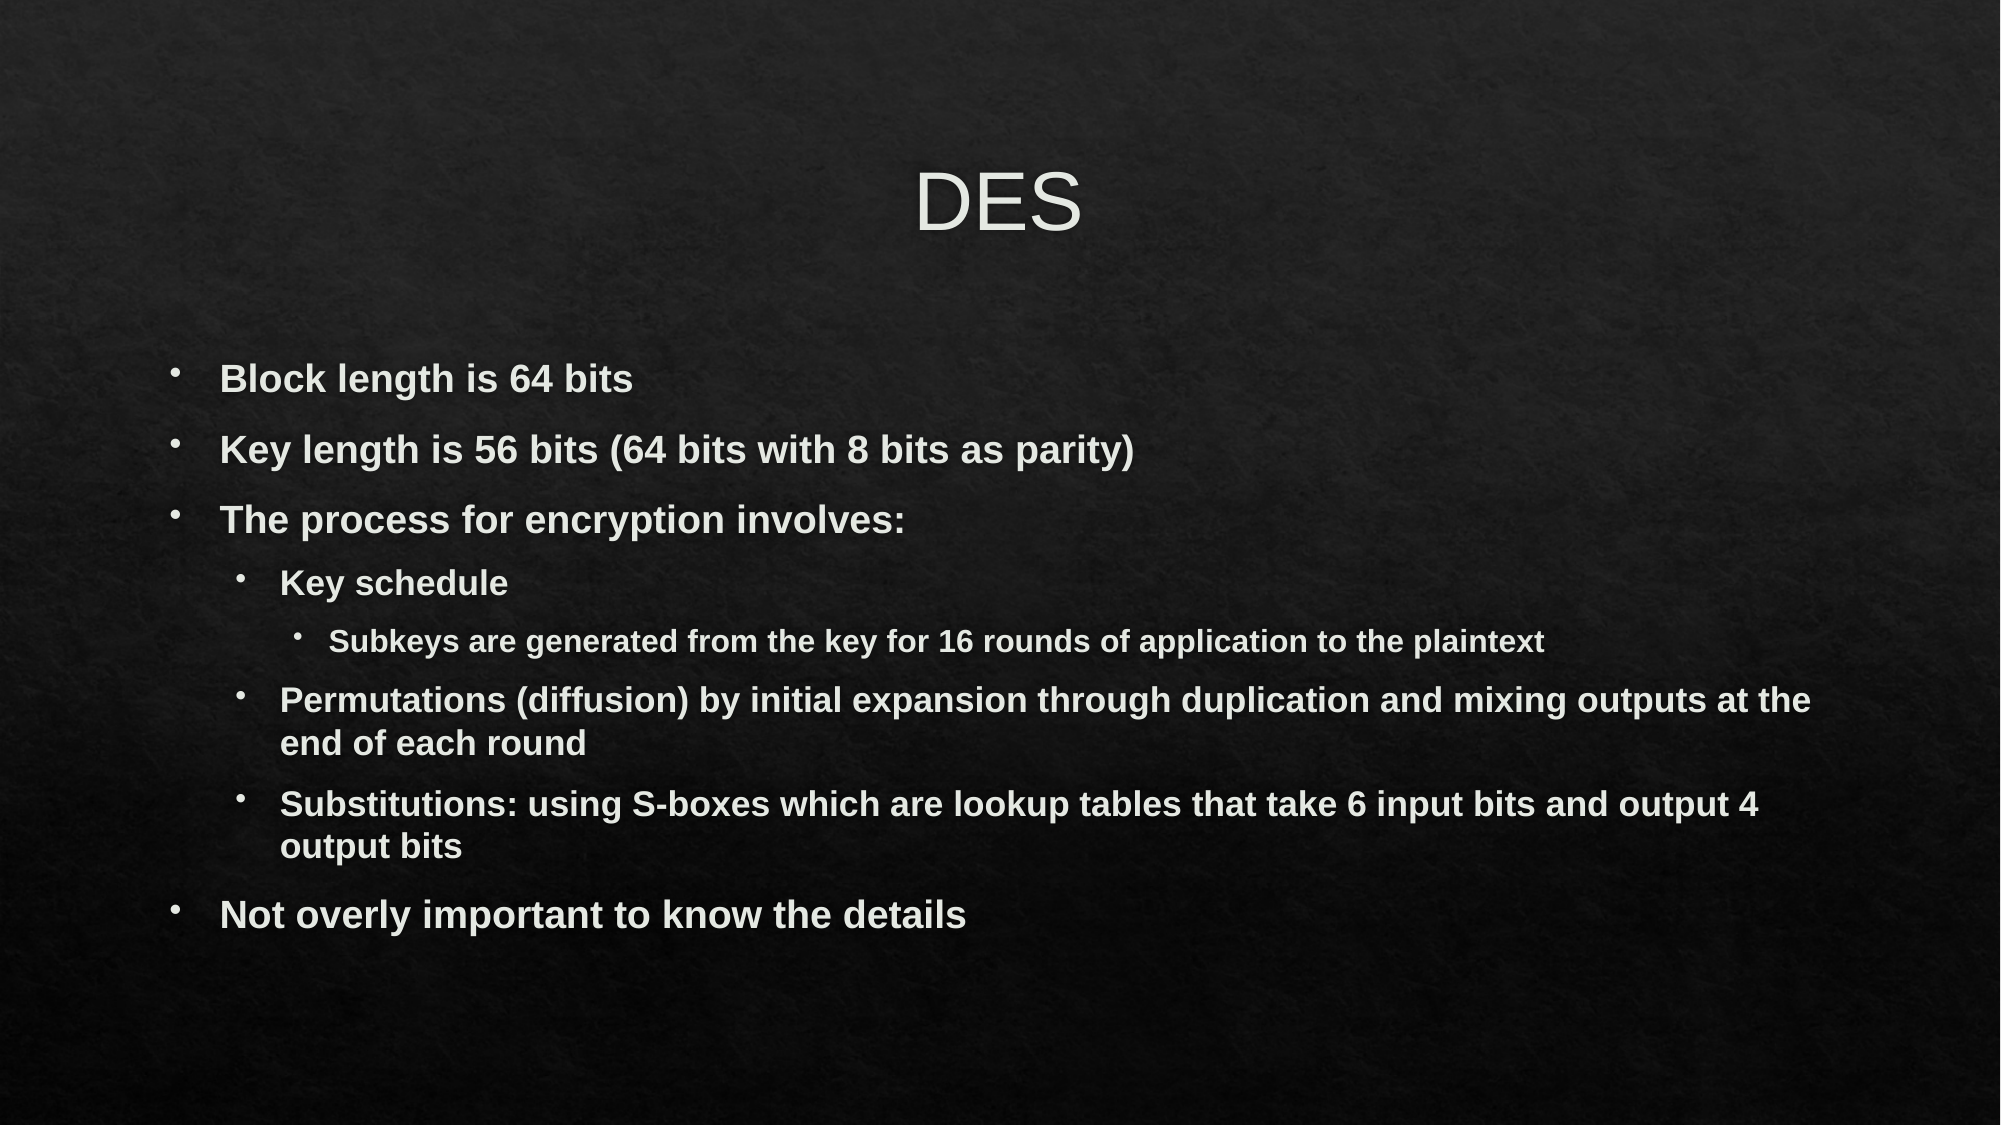

# DES
Block length is 64 bits
Key length is 56 bits (64 bits with 8 bits as parity)
The process for encryption involves:
Key schedule
Subkeys are generated from the key for 16 rounds of application to the plaintext
Permutations (diffusion) by initial expansion through duplication and mixing outputs at the end of each round
Substitutions: using S-boxes which are lookup tables that take 6 input bits and output 4 output bits
Not overly important to know the details